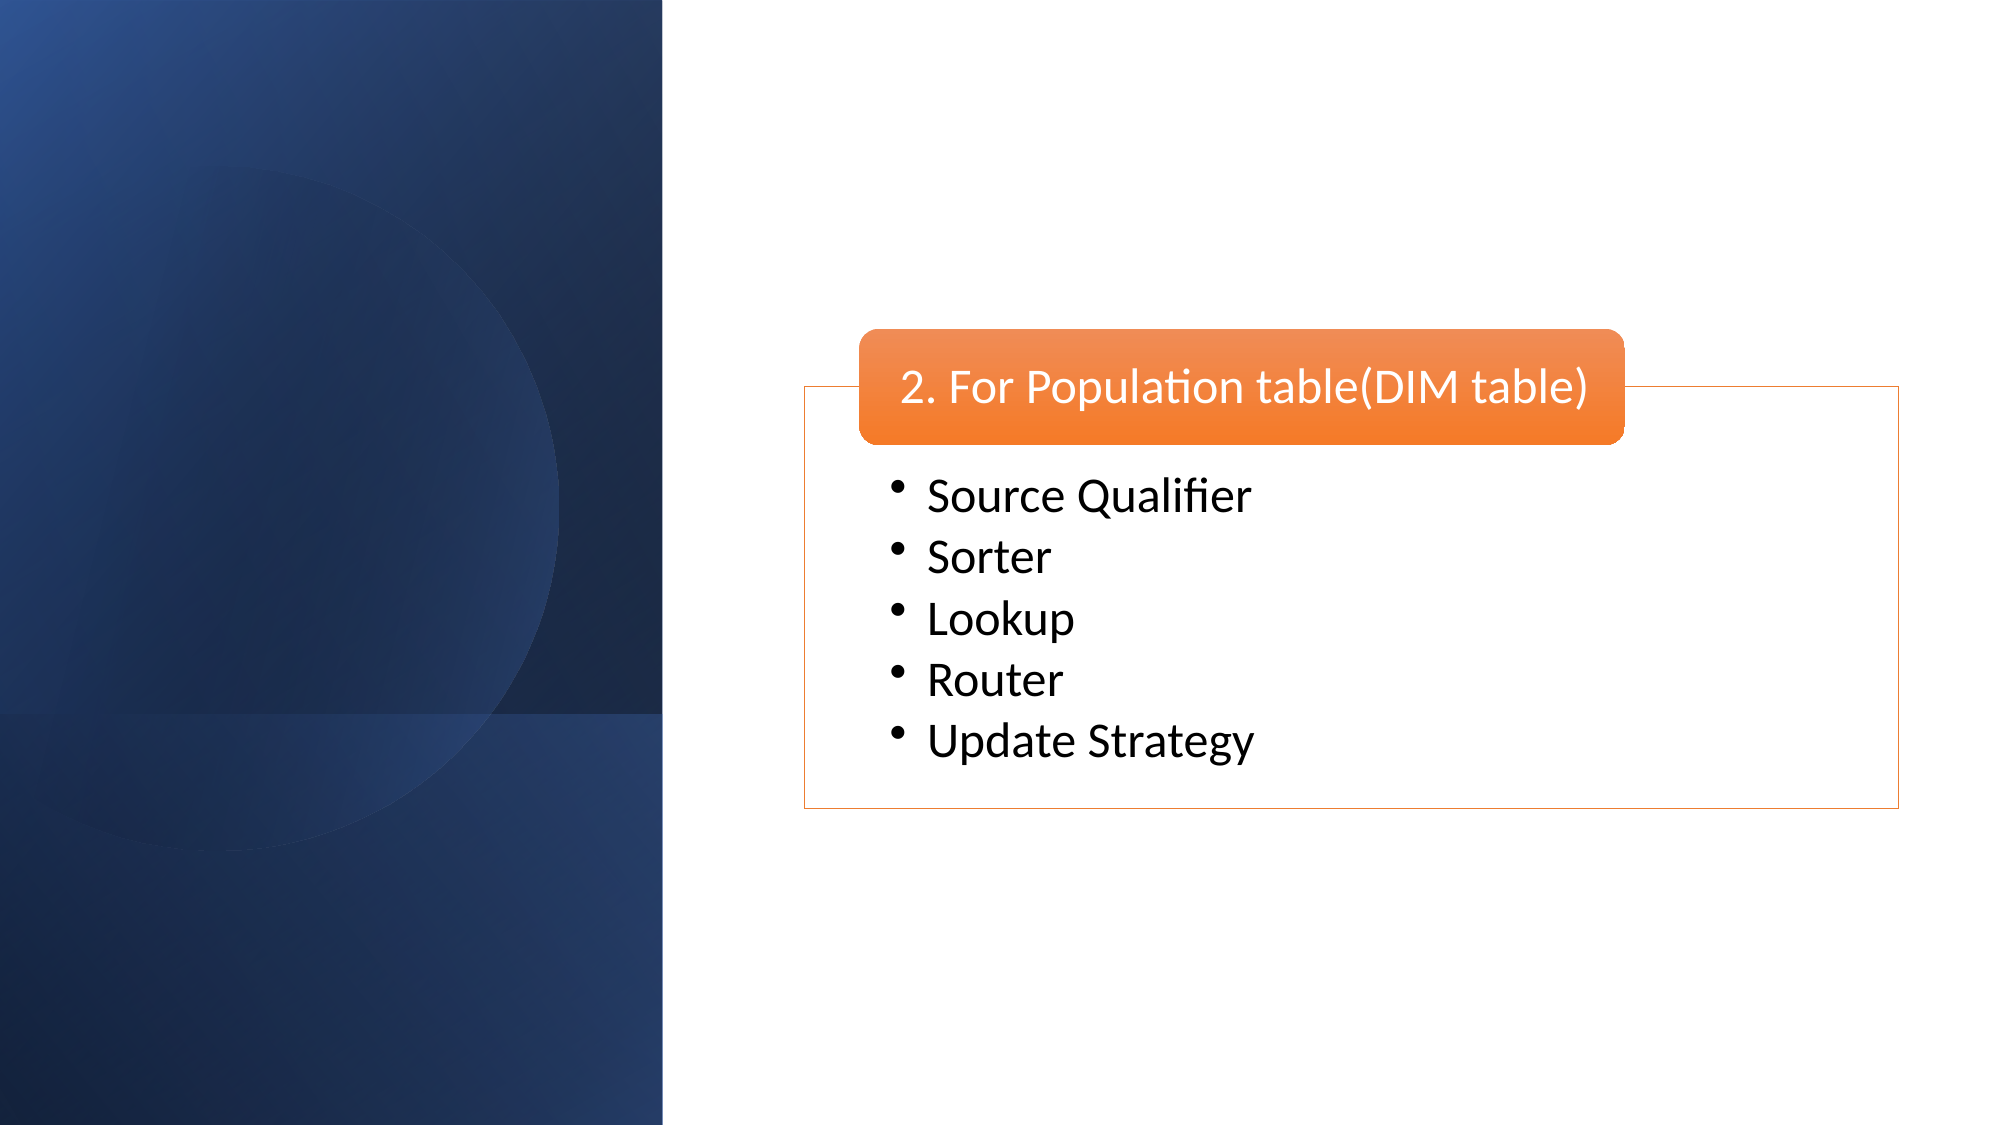

Source Qualifier
Sorter
Lookup
Router
Update Strategy
2. For Population table(DIM table)